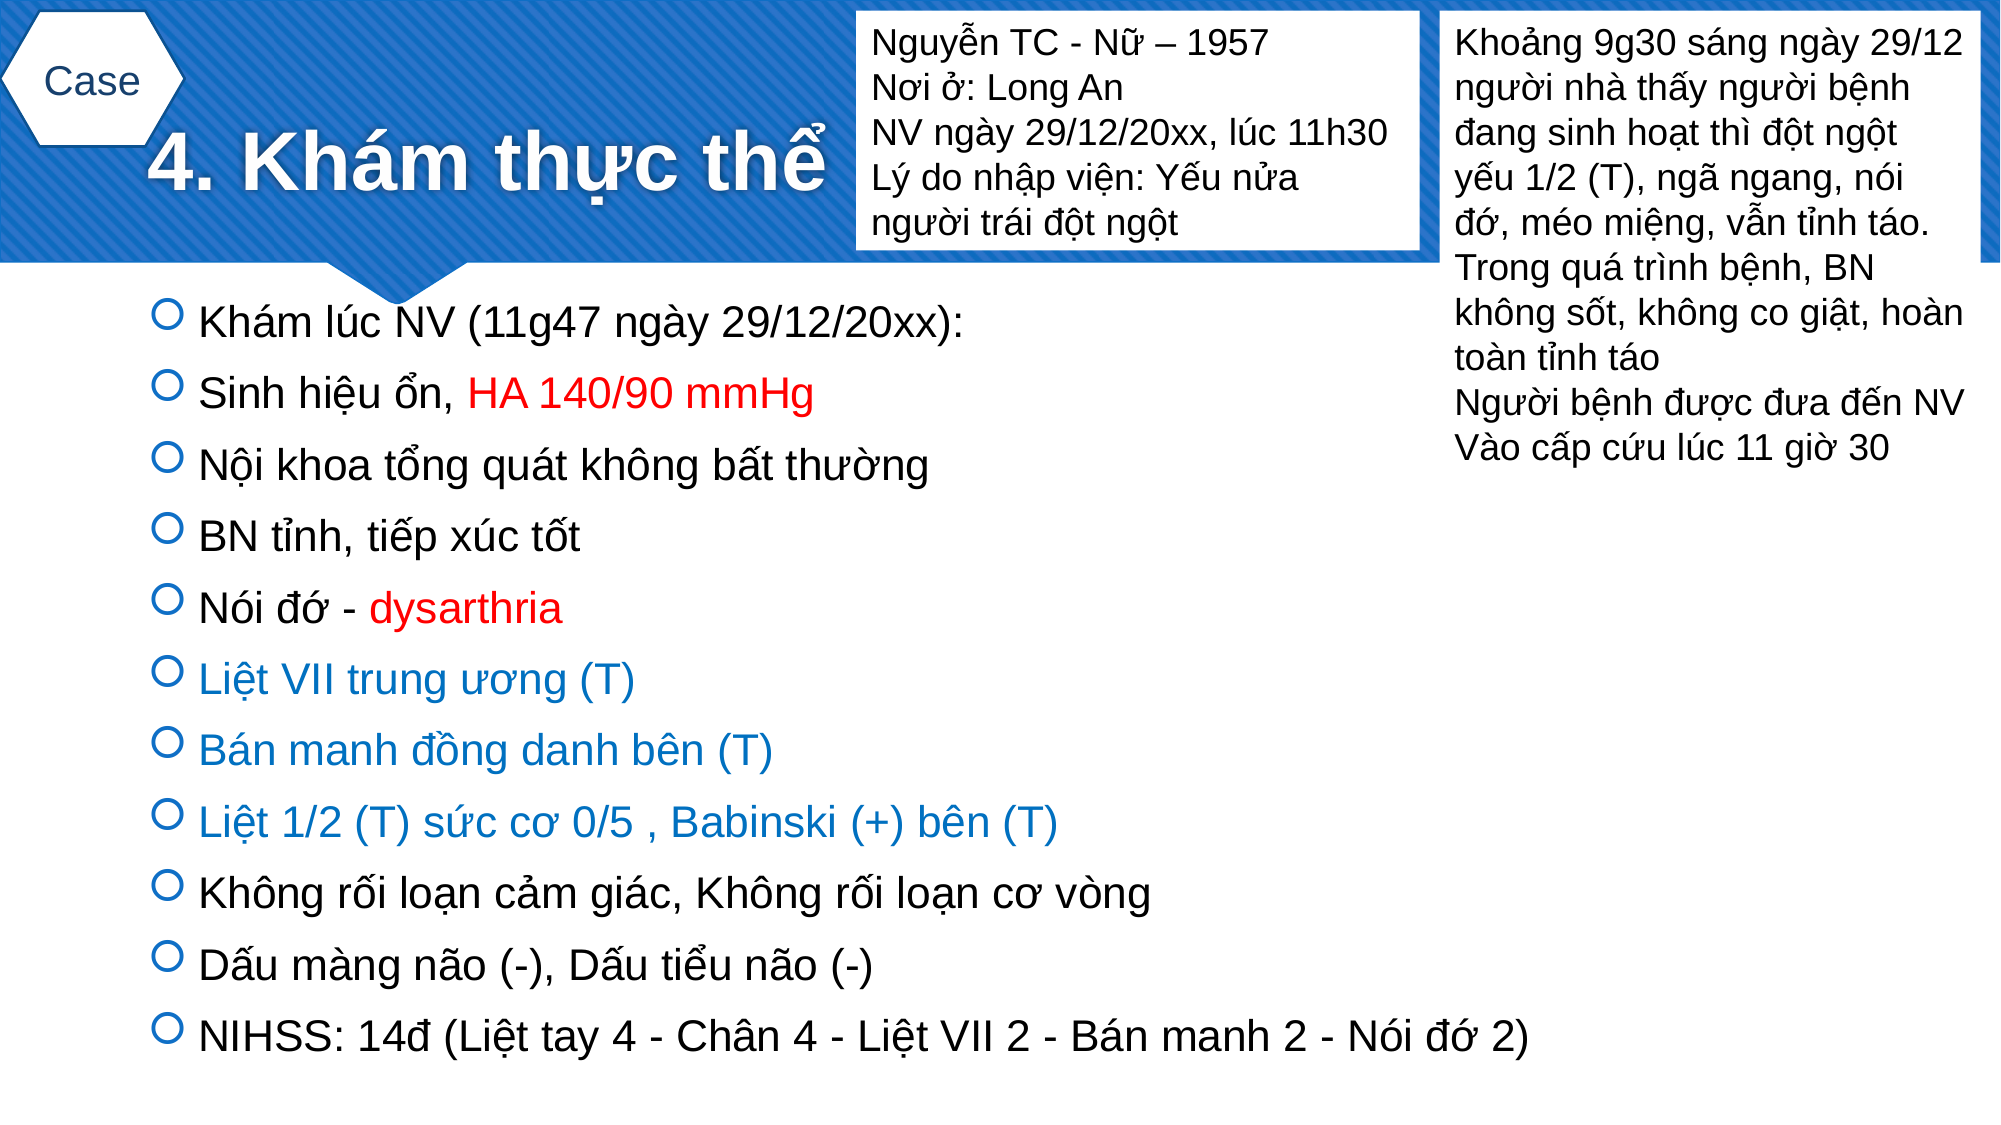

Case
Nguyễn TC - Nữ – 1957
Nơi ở: Long An
NV ngày 29/12/20xx, lúc 11h30
Lý do nhập viện: Yếu nửa người trái đột ngột
Khoảng 9g30 sáng ngày 29/12 người nhà thấy người bệnh đang sinh hoạt thì đột ngột yếu 1/2 (T), ngã ngang, nói đớ, méo miệng, vẫn tỉnh táo.
Trong quá trình bệnh, BN không sốt, không co giật, hoàn toàn tỉnh táo
Người bệnh được đưa đến NV
Vào cấp cứu lúc 11 giờ 30
# 4. Khám thực thể
Khám lúc NV (11g47 ngày 29/12/20xx):
Sinh hiệu ổn, HA 140/90 mmHg
Nội khoa tổng quát không bất thường
BN tỉnh, tiếp xúc tốt
Nói đớ - dysarthria
Liệt VII trung ương (T)
Bán manh đồng danh bên (T)
Liệt 1/2 (T) sức cơ 0/5 , Babinski (+) bên (T)
Không rối loạn cảm giác, Không rối loạn cơ vòng
Dấu màng não (-), Dấu tiểu não (-)
NIHSS: 14đ (Liệt tay 4 - Chân 4 - Liệt VII 2 - Bán manh 2 - Nói đớ 2)